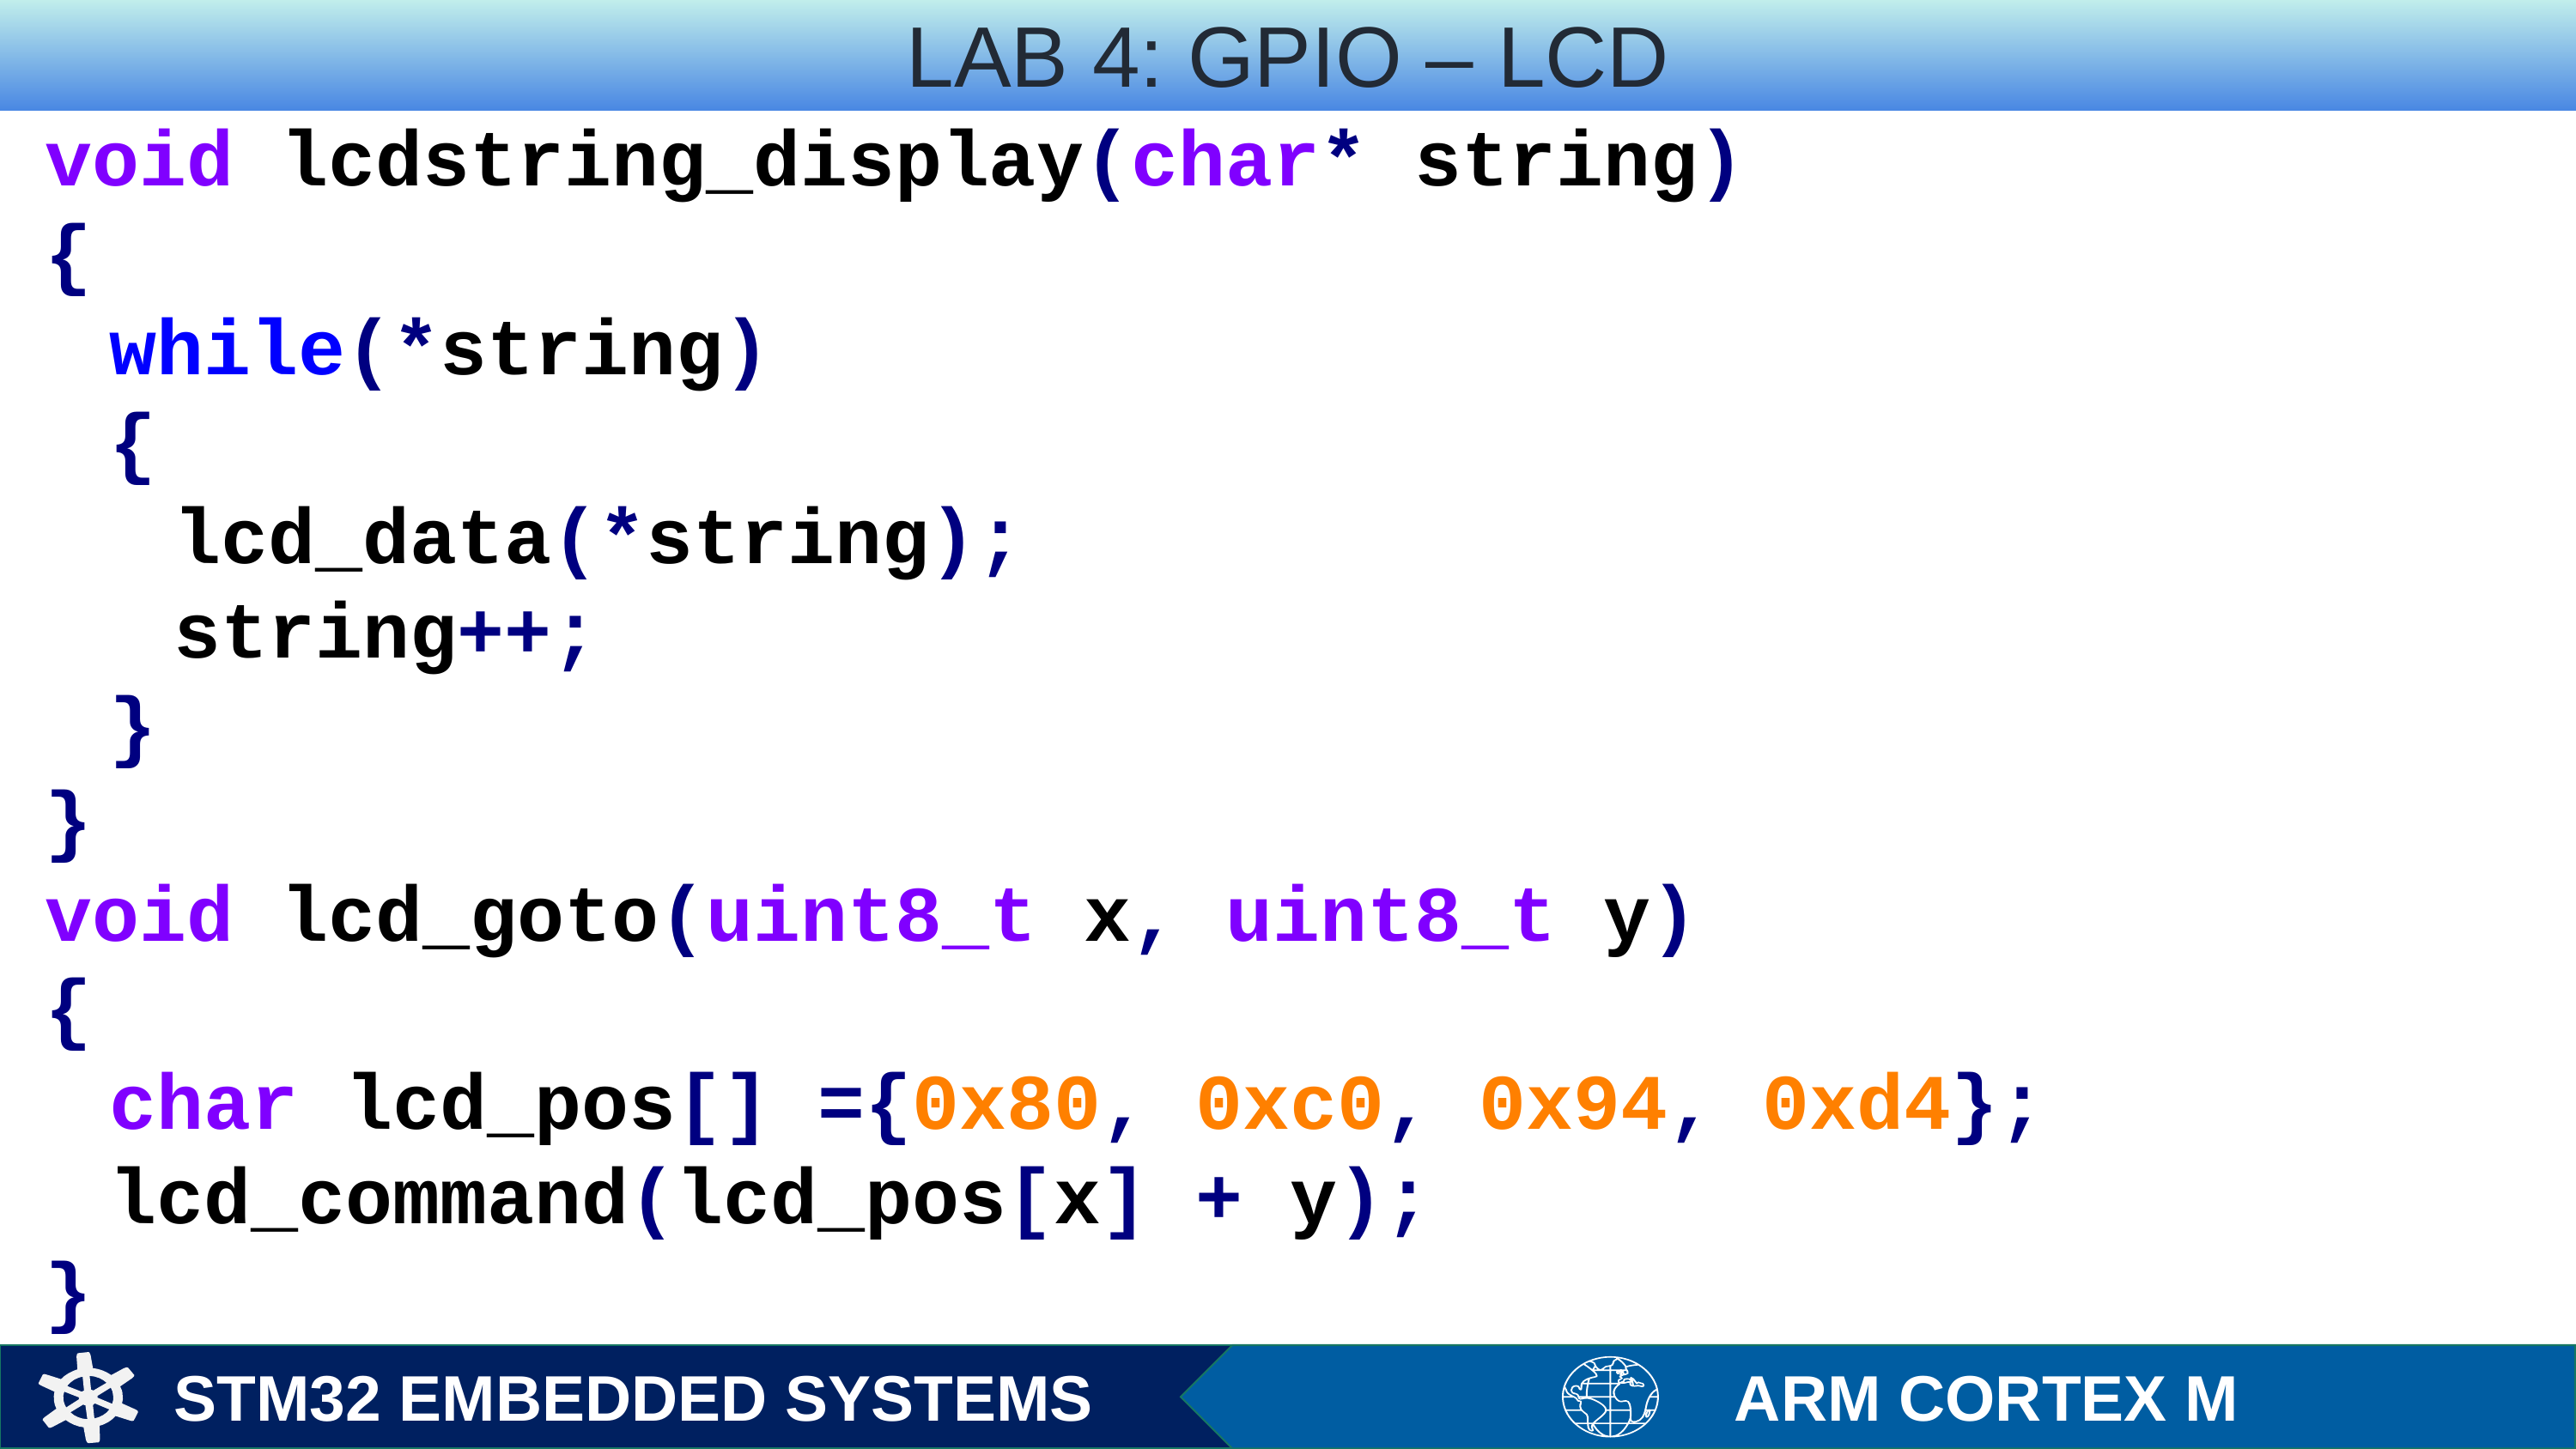

LAB 4: GPIO – LCD

void lcdstring_display(char* string)
{
while(*string)
{
lcd_data(*string);
string++;
}
}
void lcd_goto(uint8_t x, uint8_t y)
{
char lcd_pos[] ={0x80, 0xc0, 0x94, 0xd4};
lcd_command(lcd_pos[x] + y);
}

STM32 EMBEDDED SYSTEMS
ARM CORTEX M